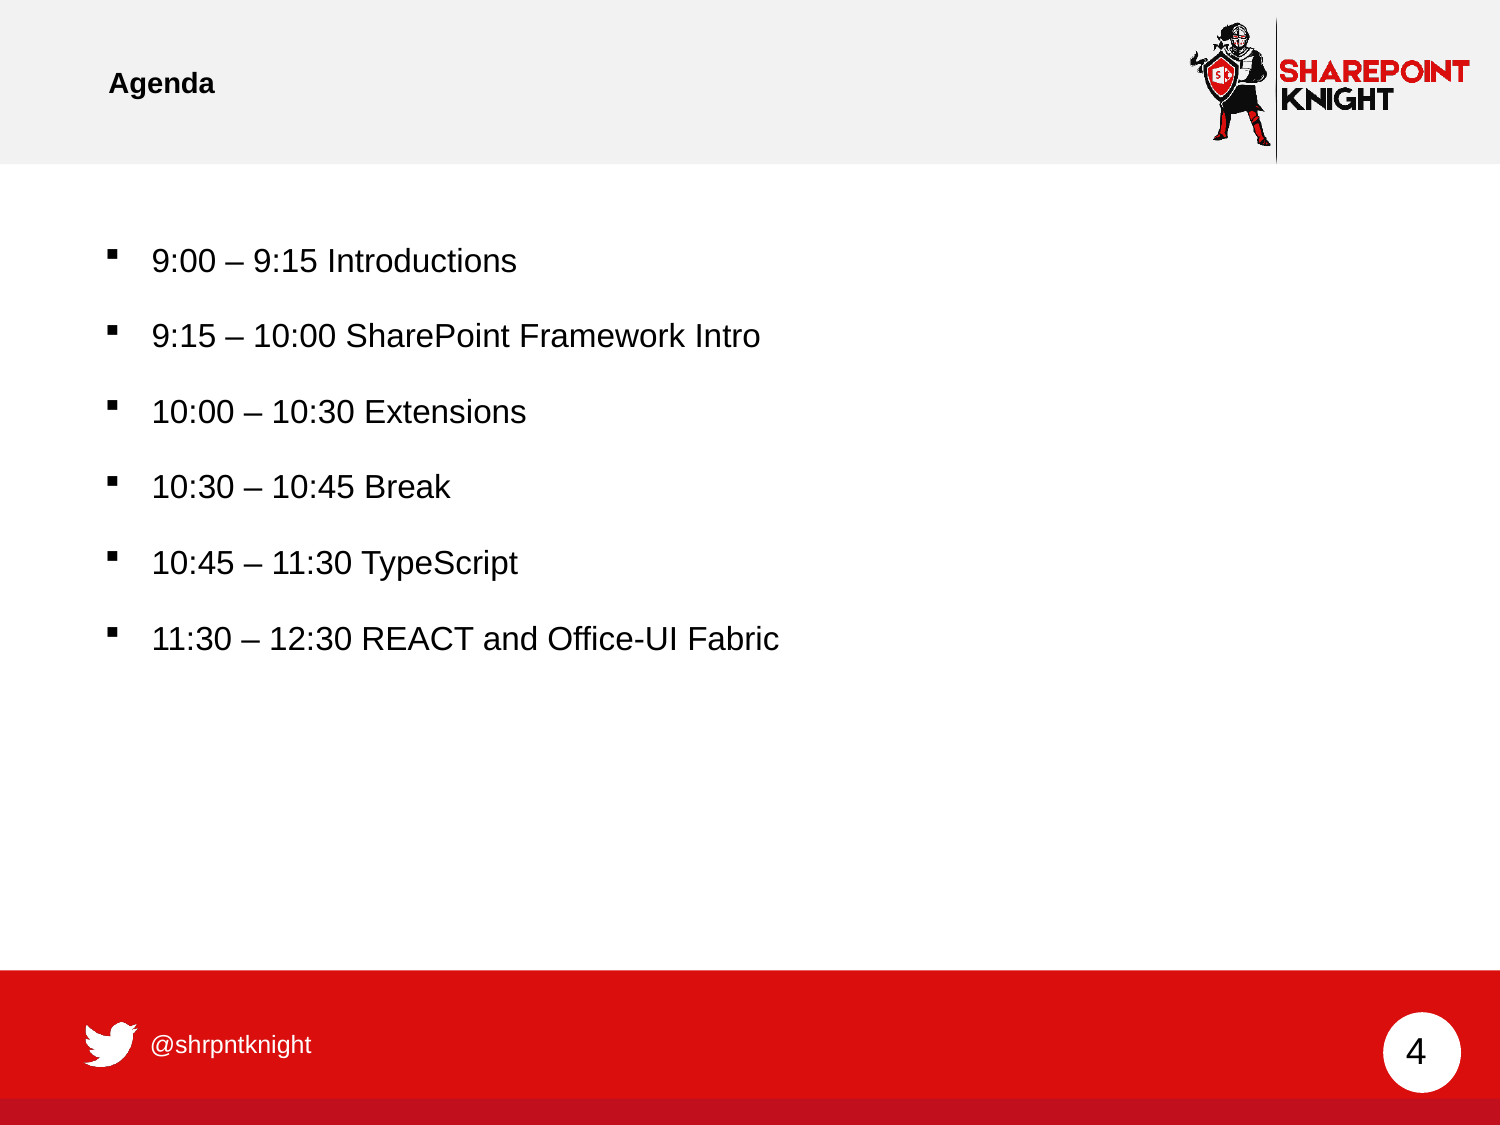

# Agenda
9:00 – 9:15 Introductions
9:15 – 10:00 SharePoint Framework Intro
10:00 – 10:30 Extensions
10:30 – 10:45 Break
10:45 – 11:30 TypeScript
11:30 – 12:30 REACT and Office-UI Fabric

4